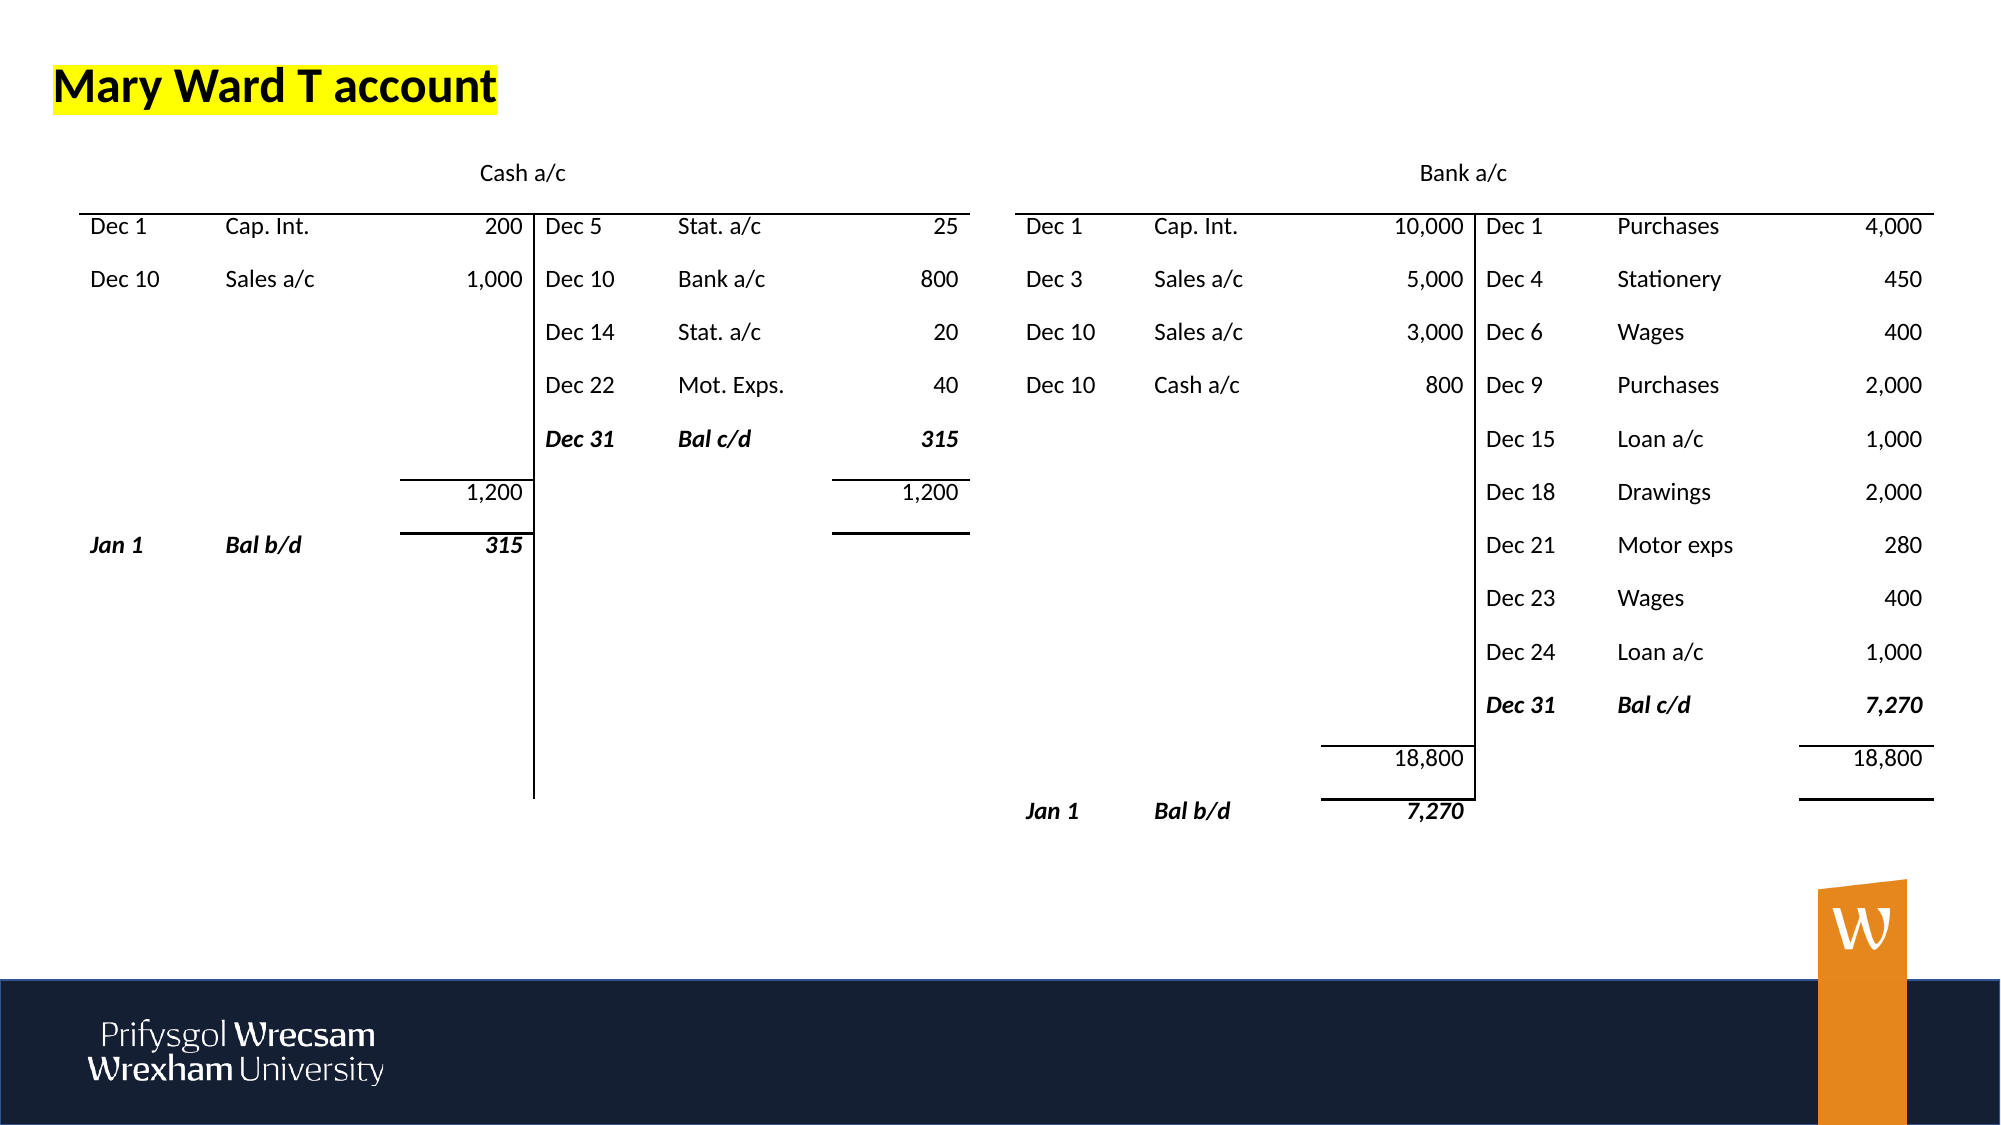

Mary Ward T account

|  | Cash a/c |  |  |  |  |  |  |  | Bank a/c |  |  |  |
| --- | --- | --- | --- | --- | --- | --- | --- | --- | --- | --- | --- | --- |
| Dec 1 | Cap. Int. | 200 | Dec 5 | Stat. a/c | 25 |  | Dec 1 | Cap. Int. | 10,000 | Dec 1 | Purchases | 4,000 |
| Dec 10 | Sales a/c | 1,000 | Dec 10 | Bank a/c | 800 |  | Dec 3 | Sales a/c | 5,000 | Dec 4 | Stationery | 450 |
|  |  |  | Dec 14 | Stat. a/c | 20 |  | Dec 10 | Sales a/c | 3,000 | Dec 6 | Wages | 400 |
|  |  |  | Dec 22 | Mot. Exps. | 40 |  | Dec 10 | Cash a/c | 800 | Dec 9 | Purchases | 2,000 |
|  |  |  | Dec 31 | Bal c/d | 315 |  |  |  |  | Dec 15 | Loan a/c | 1,000 |
|  |  | 1,200 |  |  | 1,200 |  |  |  |  | Dec 18 | Drawings | 2,000 |
| Jan 1 | Bal b/d | 315 |  |  |  |  |  |  |  | Dec 21 | Motor exps | 280 |
|  |  |  |  |  |  |  |  |  |  | Dec 23 | Wages | 400 |
|  |  |  |  |  |  |  |  |  |  | Dec 24 | Loan a/c | 1,000 |
|  |  |  |  |  |  |  |  |  |  | Dec 31 | Bal c/d | 7,270 |
|  |  |  |  |  |  |  |  |  | 18,800 |  |  | 18,800 |
|  |  |  |  |  |  |  | Jan 1 | Bal b/d | 7,270 |  |  |  |